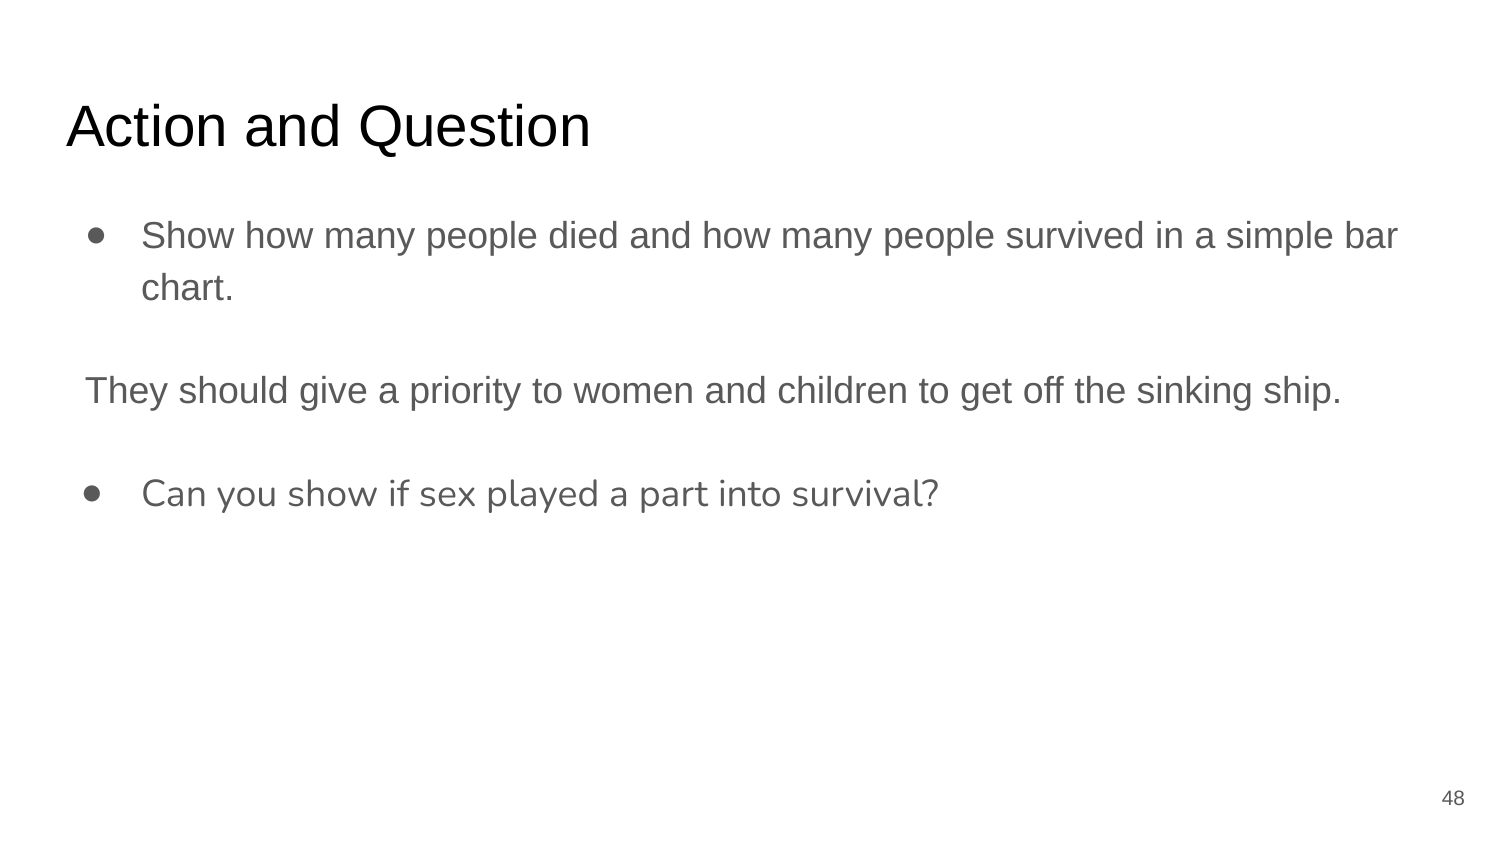

# Action and Question
Show how many people died and how many people survived in a simple bar chart.

They should give a priority to women and children to get off the sinking ship.

Can you show if sex played a part into survival?
48